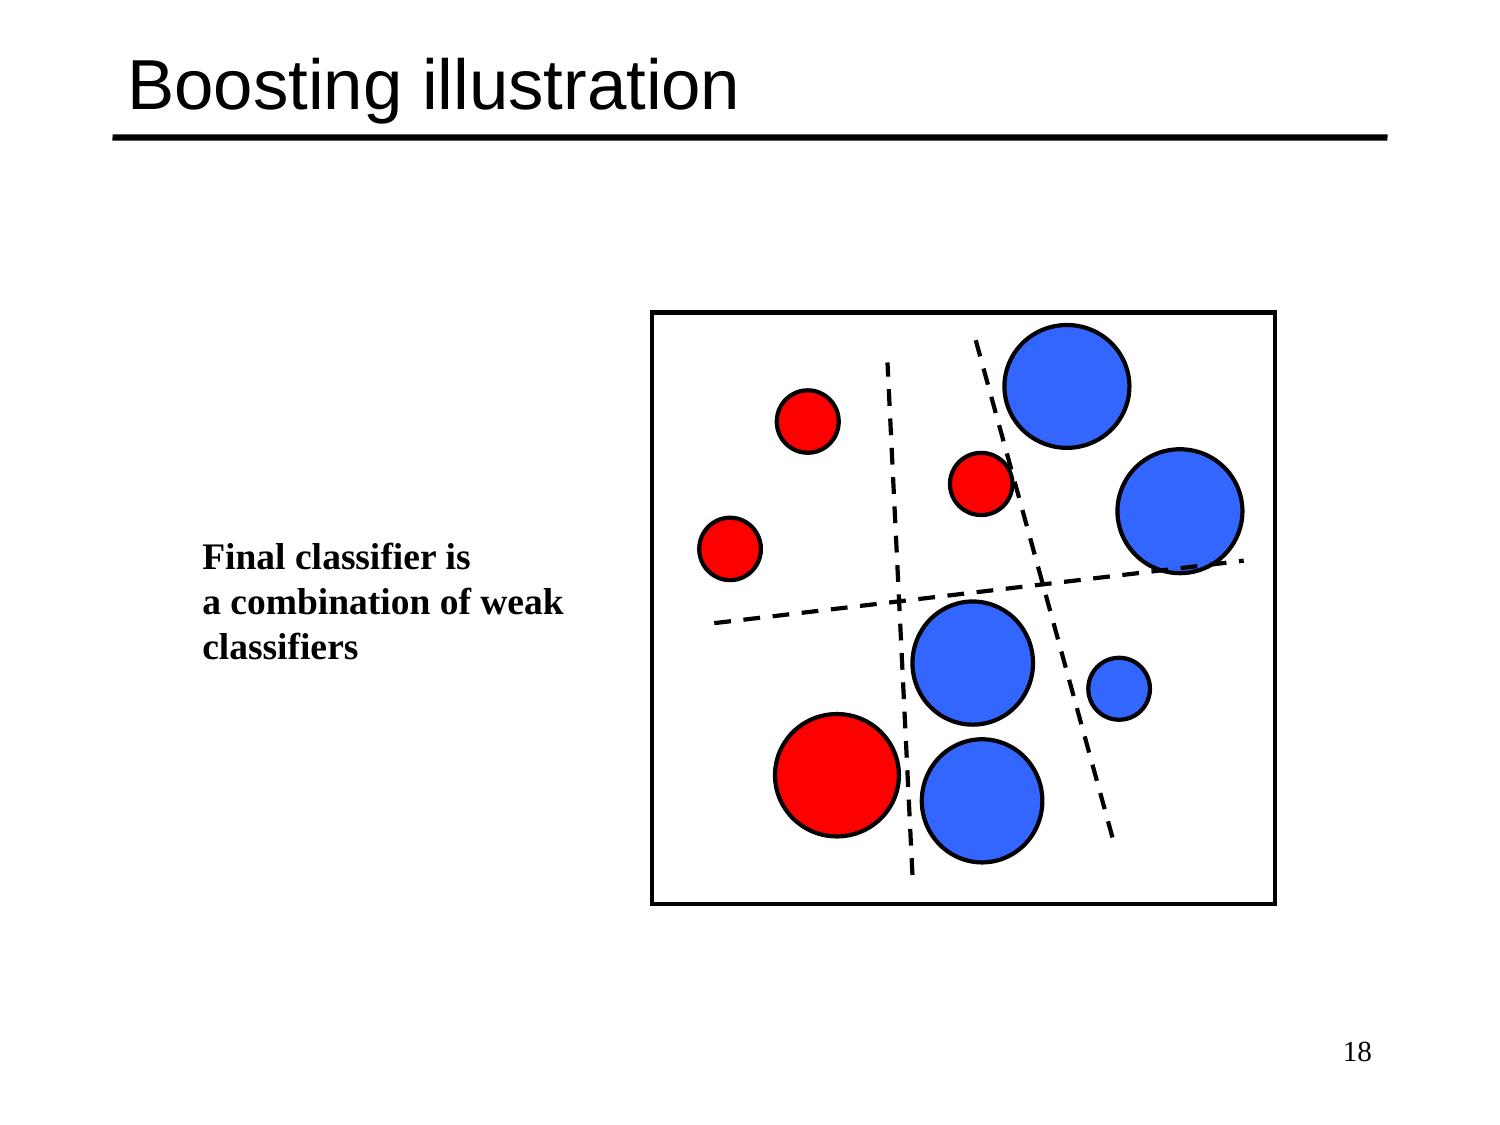

# Boosting illustration

Final classifier is
a combination of weak classifiers

18